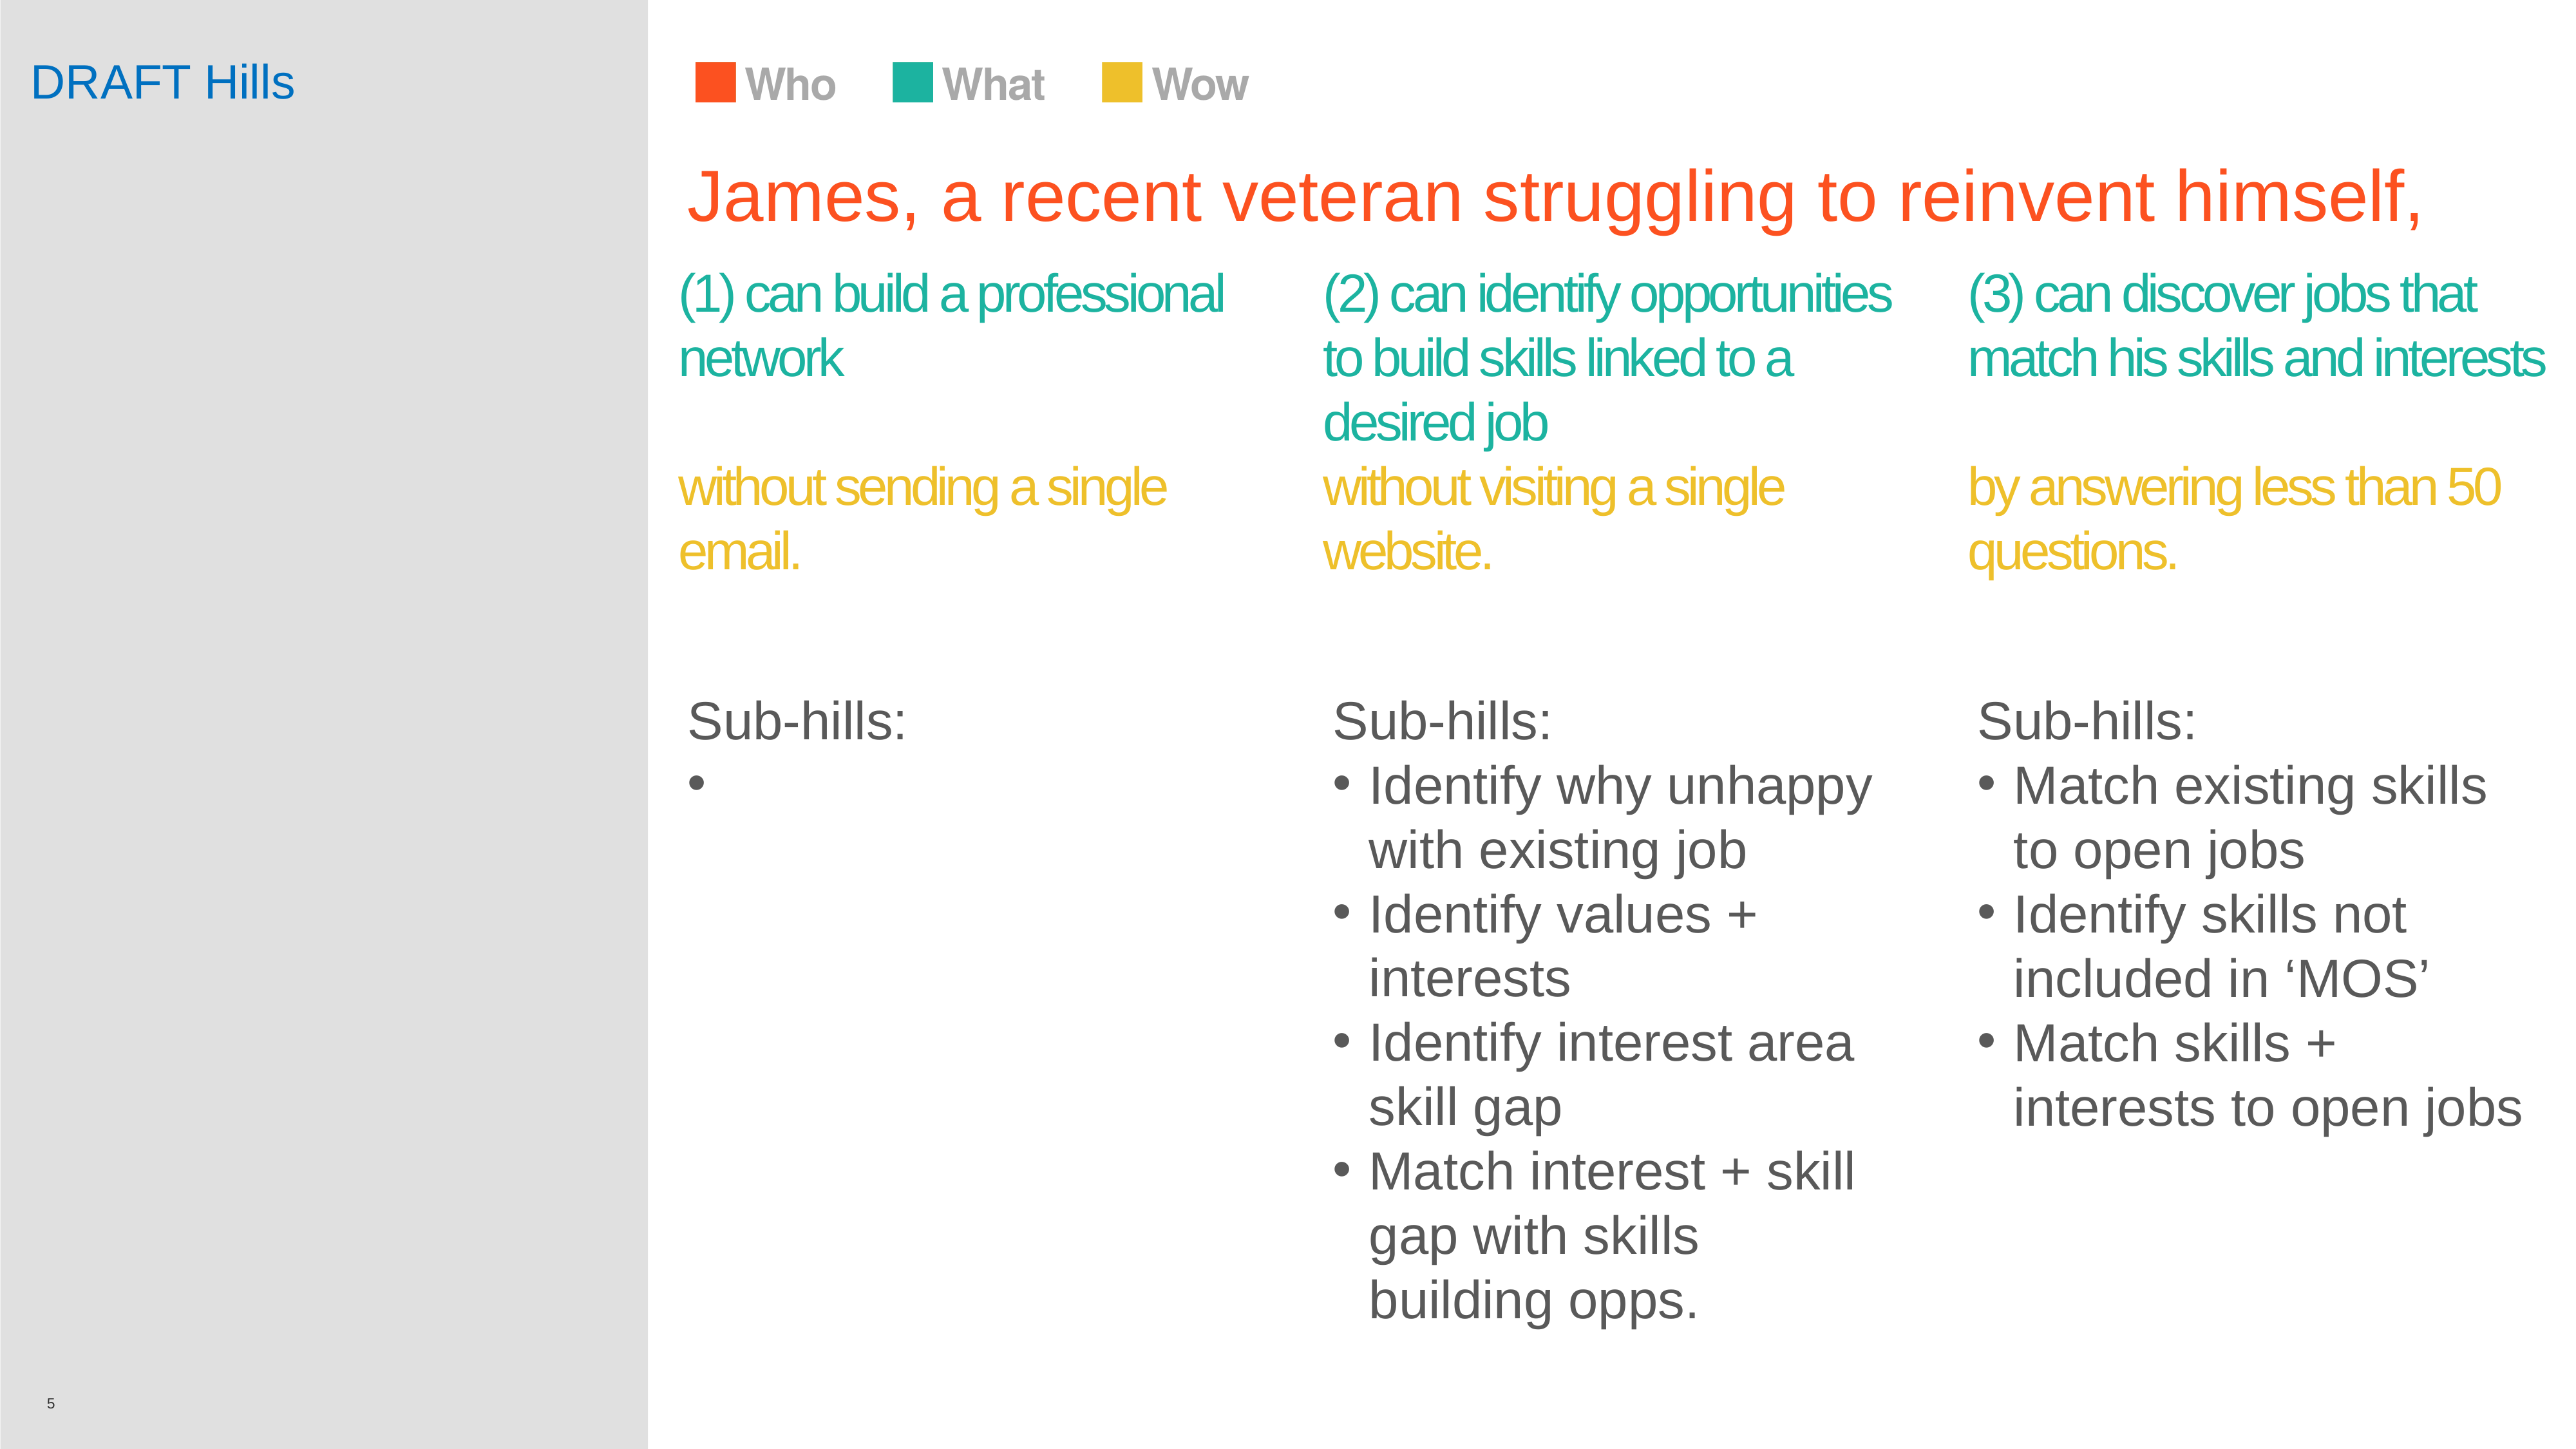

DRAFT Hills
Who
What
Wow

James, a recent veteran struggling to reinvent himself,
(1) can build a professional network

without sending a single email.
(2) can identify opportunities to build skills linked to a desired job
without visiting a single website.
(3) can discover jobs that match his skills and interests
by answering less than 50 questions.
Sub-hills:

Sub-hills:
Identify why unhappy with existing job
Identify values + interests
Identify interest area skill gap
Match interest + skill gap with skills building opps.
Sub-hills:
Match existing skills to open jobs
Identify skills not included in ‘MOS’
Match skills + interests to open jobs
5